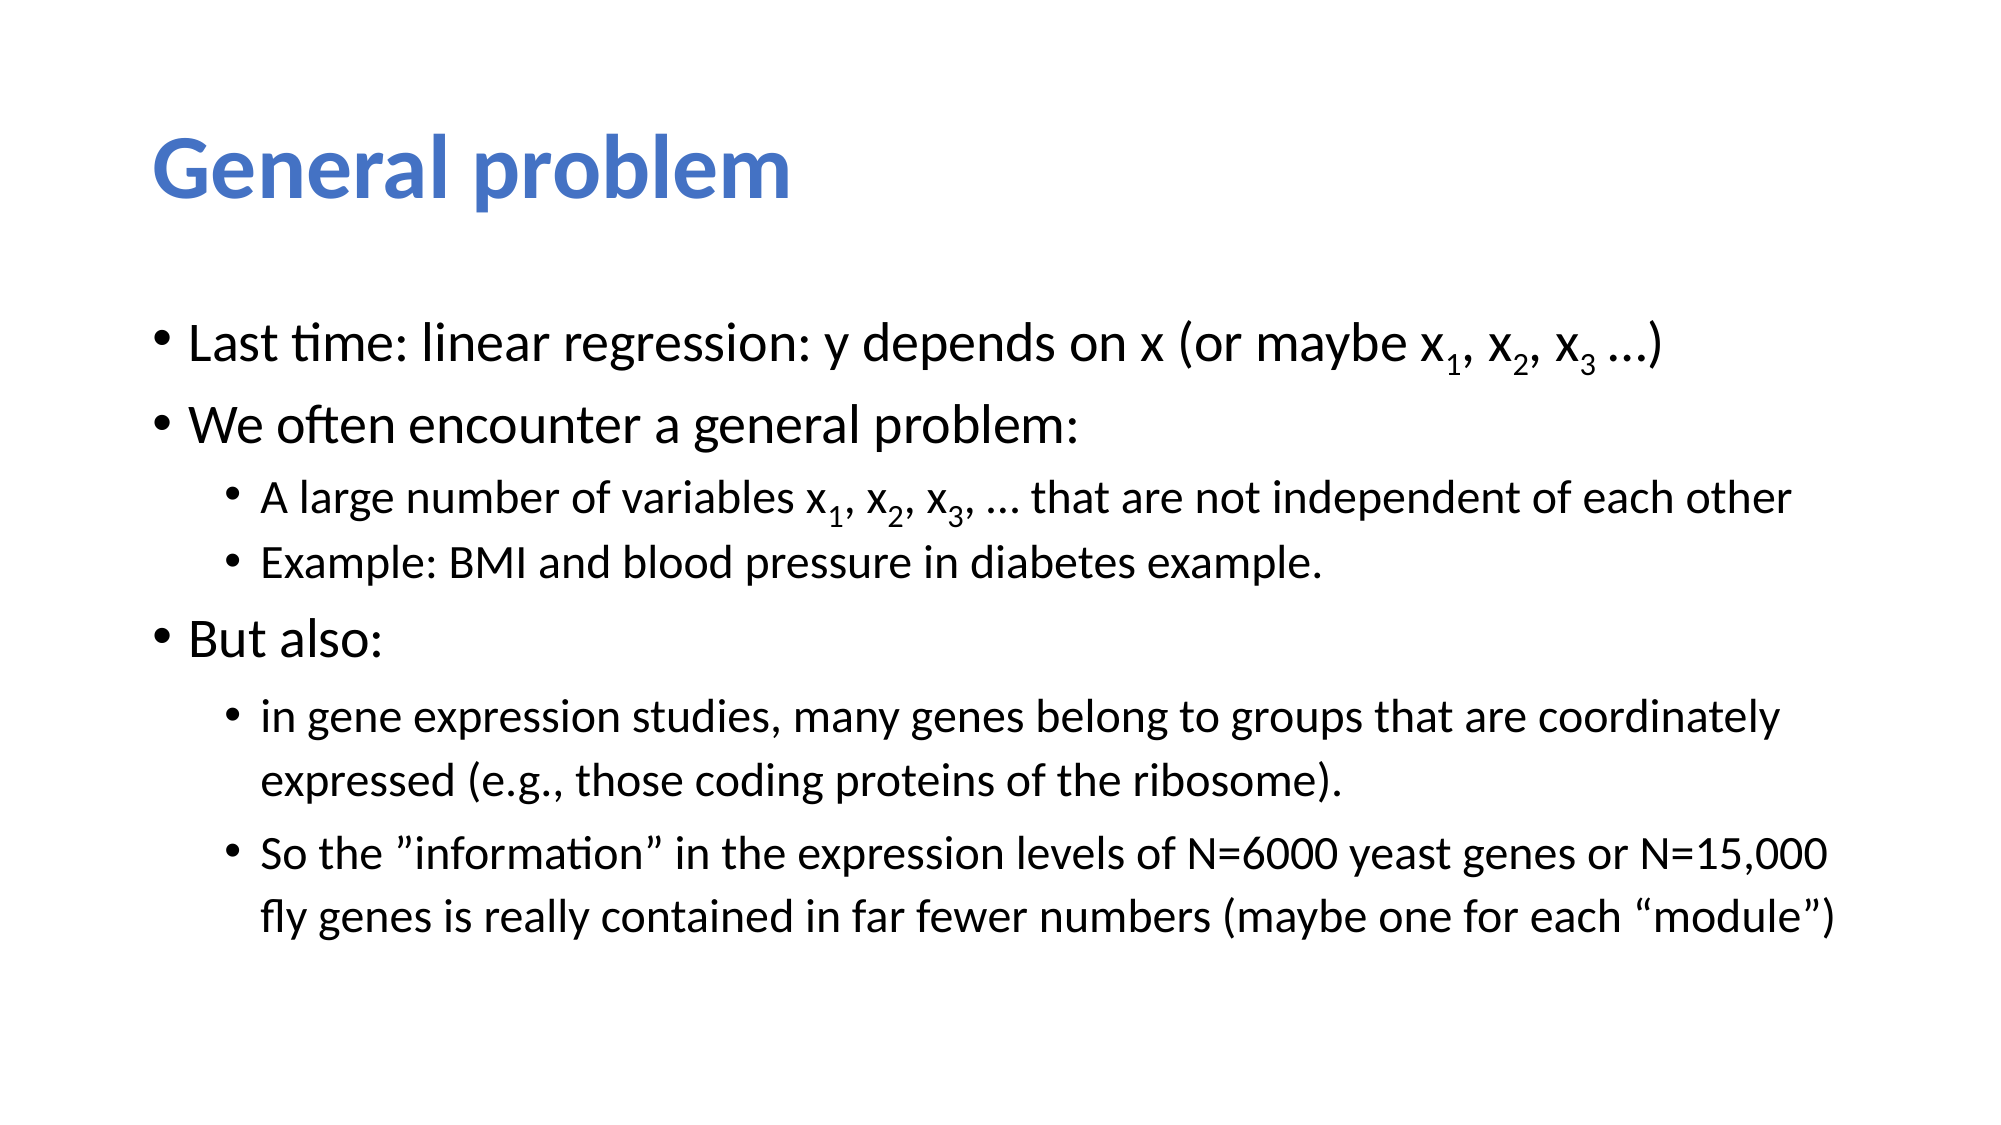

# General problem
Last time: linear regression: y depends on x (or maybe x1, x2, x3 …)
We often encounter a general problem:
A large number of variables x1, x2, x3, … that are not independent of each other
Example: BMI and blood pressure in diabetes example.
But also:
in gene expression studies, many genes belong to groups that are coordinately expressed (e.g., those coding proteins of the ribosome).
So the ”information” in the expression levels of N=6000 yeast genes or N=15,000 fly genes is really contained in far fewer numbers (maybe one for each “module”)